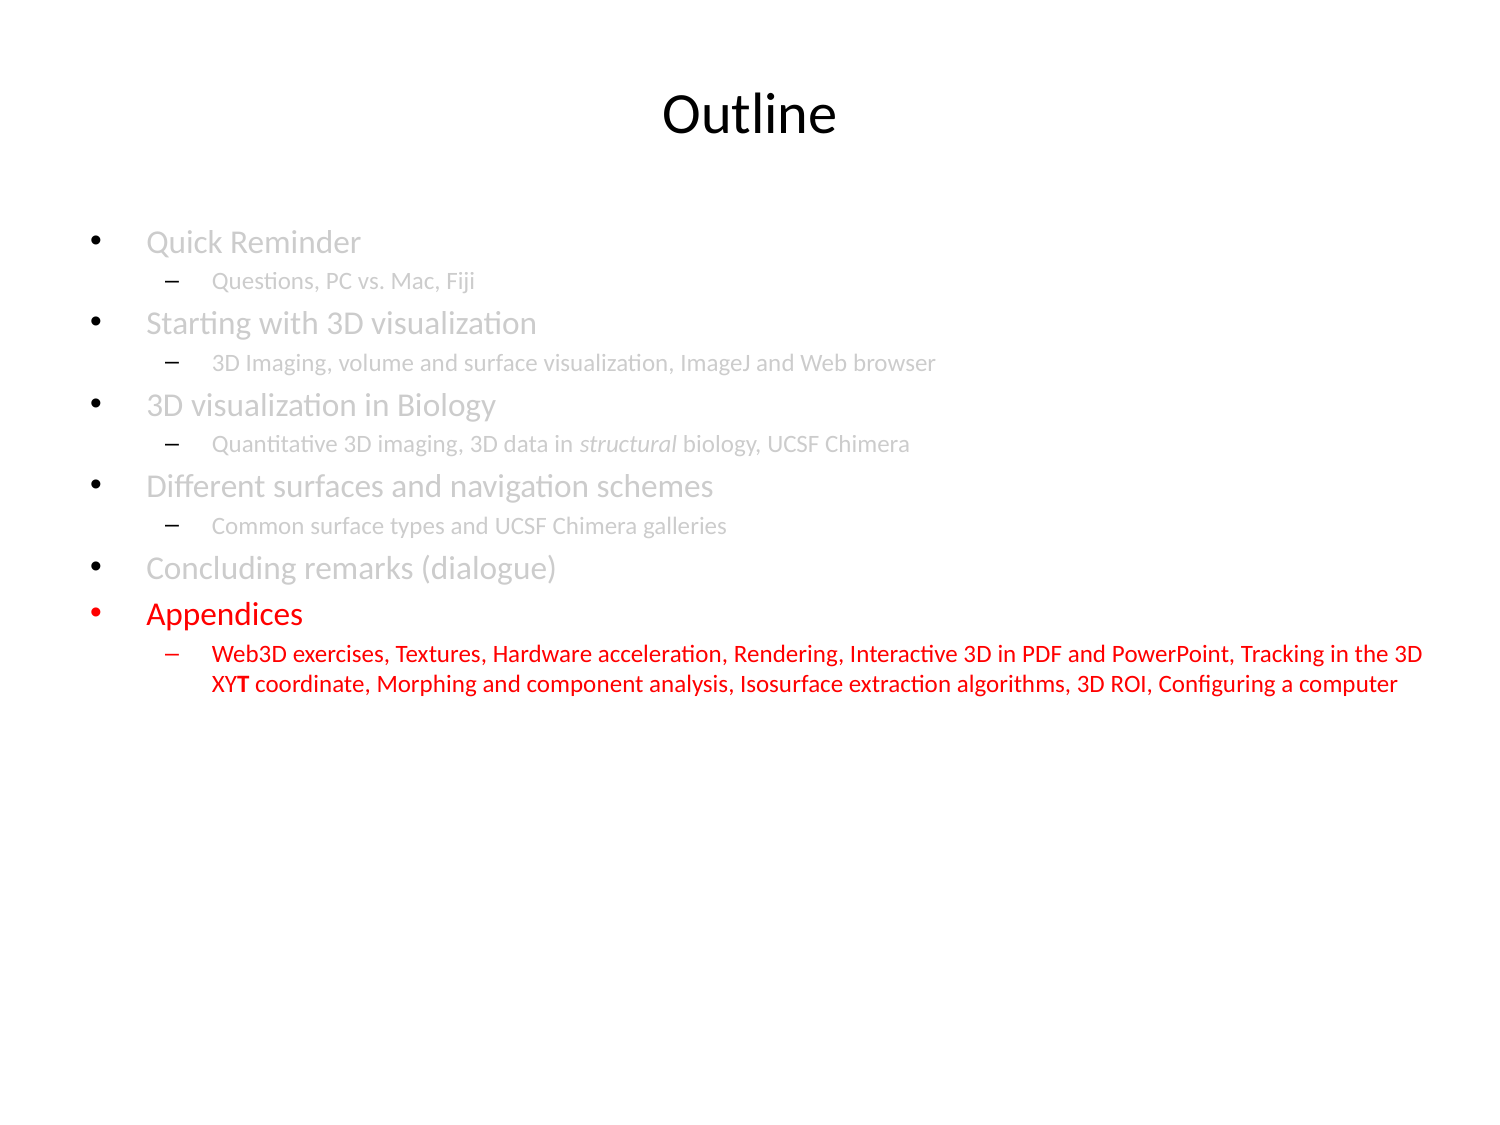

# Outline
Quick Reminder
Questions, PC vs. Mac, Fiji
Starting with 3D visualization
3D Imaging, volume and surface visualization, ImageJ and Web browser
3D visualization in Biology
Quantitative 3D imaging, 3D data in structural biology, UCSF Chimera
Different surfaces and navigation schemes
Common surface types and UCSF Chimera galleries
Concluding remarks (dialogue)
Appendices
Web3D exercises, Textures, Hardware acceleration, Rendering, Interactive 3D in PDF and PowerPoint, Tracking in the 3D XYT coordinate, Morphing and component analysis, Isosurface extraction algorithms, 3D ROI, Configuring a computer